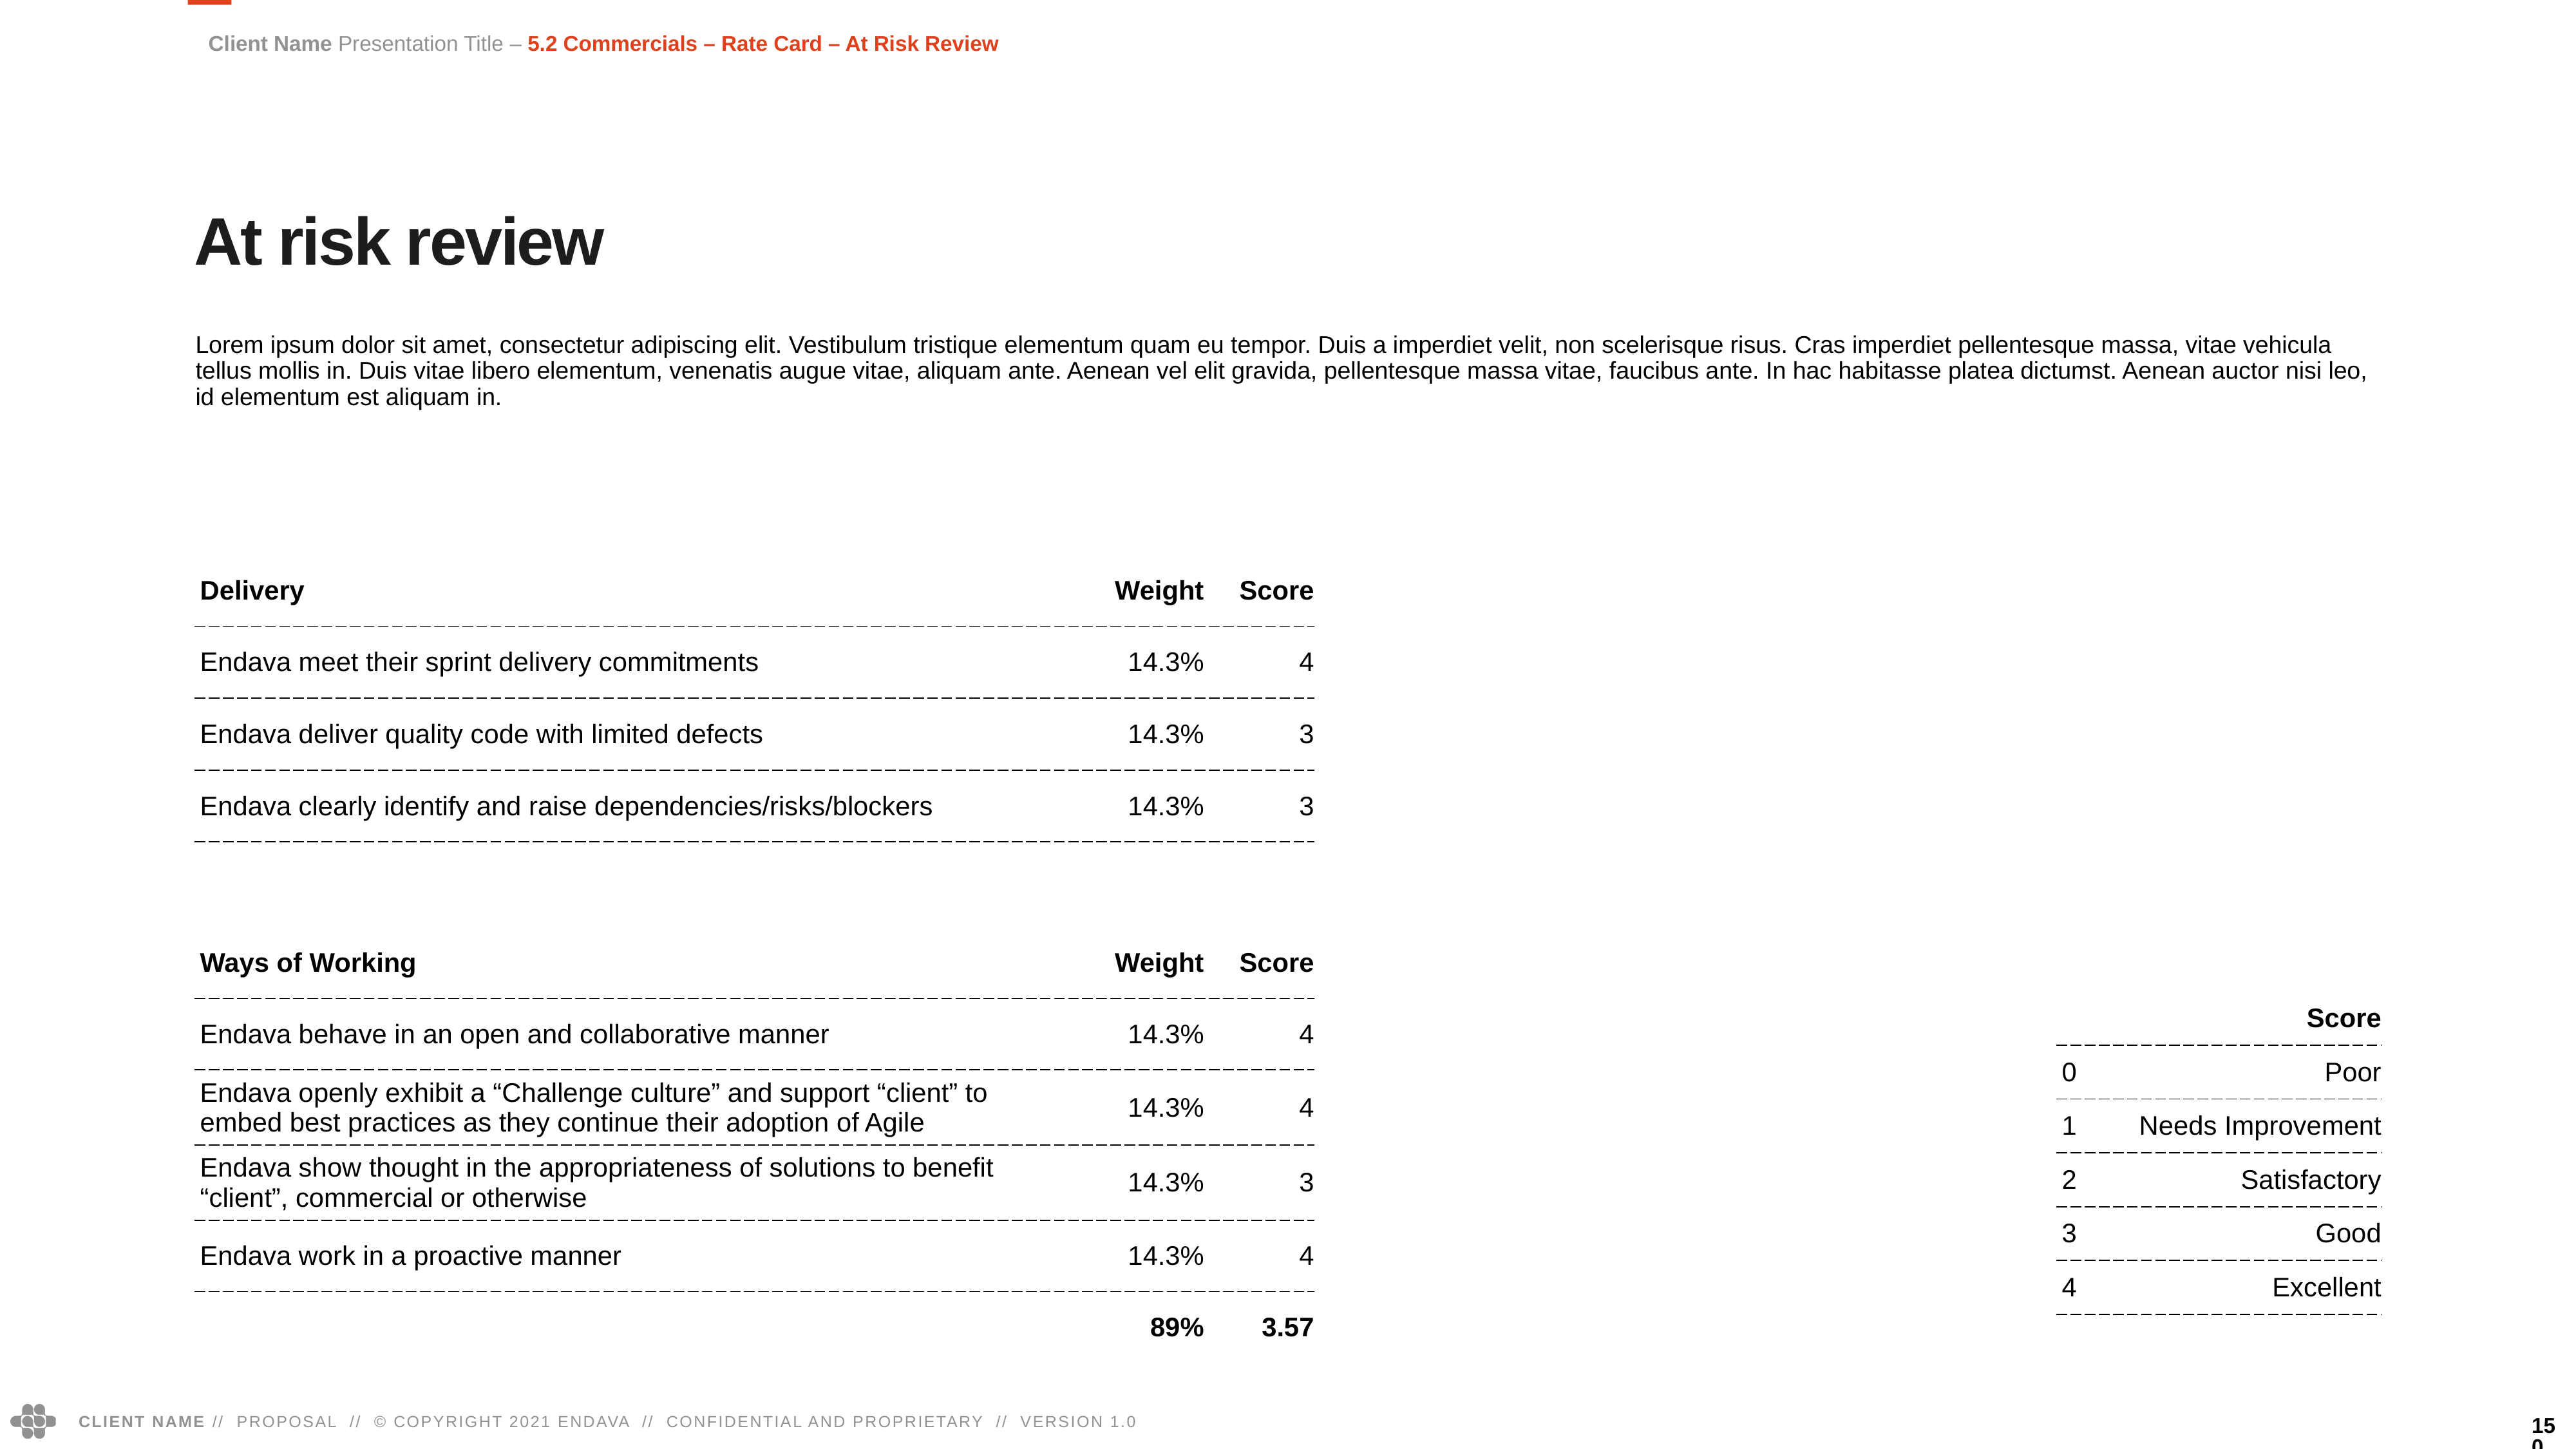

Client Name Presentation Title – 5.2 Commercials – Rate Card – At Risk Review
At risk review
Lorem ipsum dolor sit amet, consectetur adipiscing elit. Vestibulum tristique elementum quam eu tempor. Duis a imperdiet velit, non scelerisque risus. Cras imperdiet pellentesque massa, vitae vehicula tellus mollis in. Duis vitae libero elementum, venenatis augue vitae, aliquam ante. Aenean vel elit gravida, pellentesque massa vitae, faucibus ante. In hac habitasse platea dictumst. Aenean auctor nisi leo, id elementum est aliquam in.
| Delivery | Weight | Score |
| --- | --- | --- |
| Endava meet their sprint delivery commitments | 14.3% | 4 |
| Endava deliver quality code with limited defects | 14.3% | 3 |
| Endava clearly identify and raise dependencies/risks/blockers | 14.3% | 3 |
| Ways of Working | Weight | Score |
| --- | --- | --- |
| Endava behave in an open and collaborative manner | 14.3% | 4 |
| Endava openly exhibit a “Challenge culture” and support “client” to embed best practices as they continue their adoption of Agile | 14.3% | 4 |
| Endava show thought in the appropriateness of solutions to benefit “client”, commercial or otherwise | 14.3% | 3 |
| Endava work in a proactive manner | 14.3% | 4 |
|  | 89% | 3.57 |
|  | Score |
| --- | --- |
| 0 | Poor |
| 1 | Needs Improvement |
| 2 | Satisfactory |
| 3 | Good |
| 4 | Excellent |
150